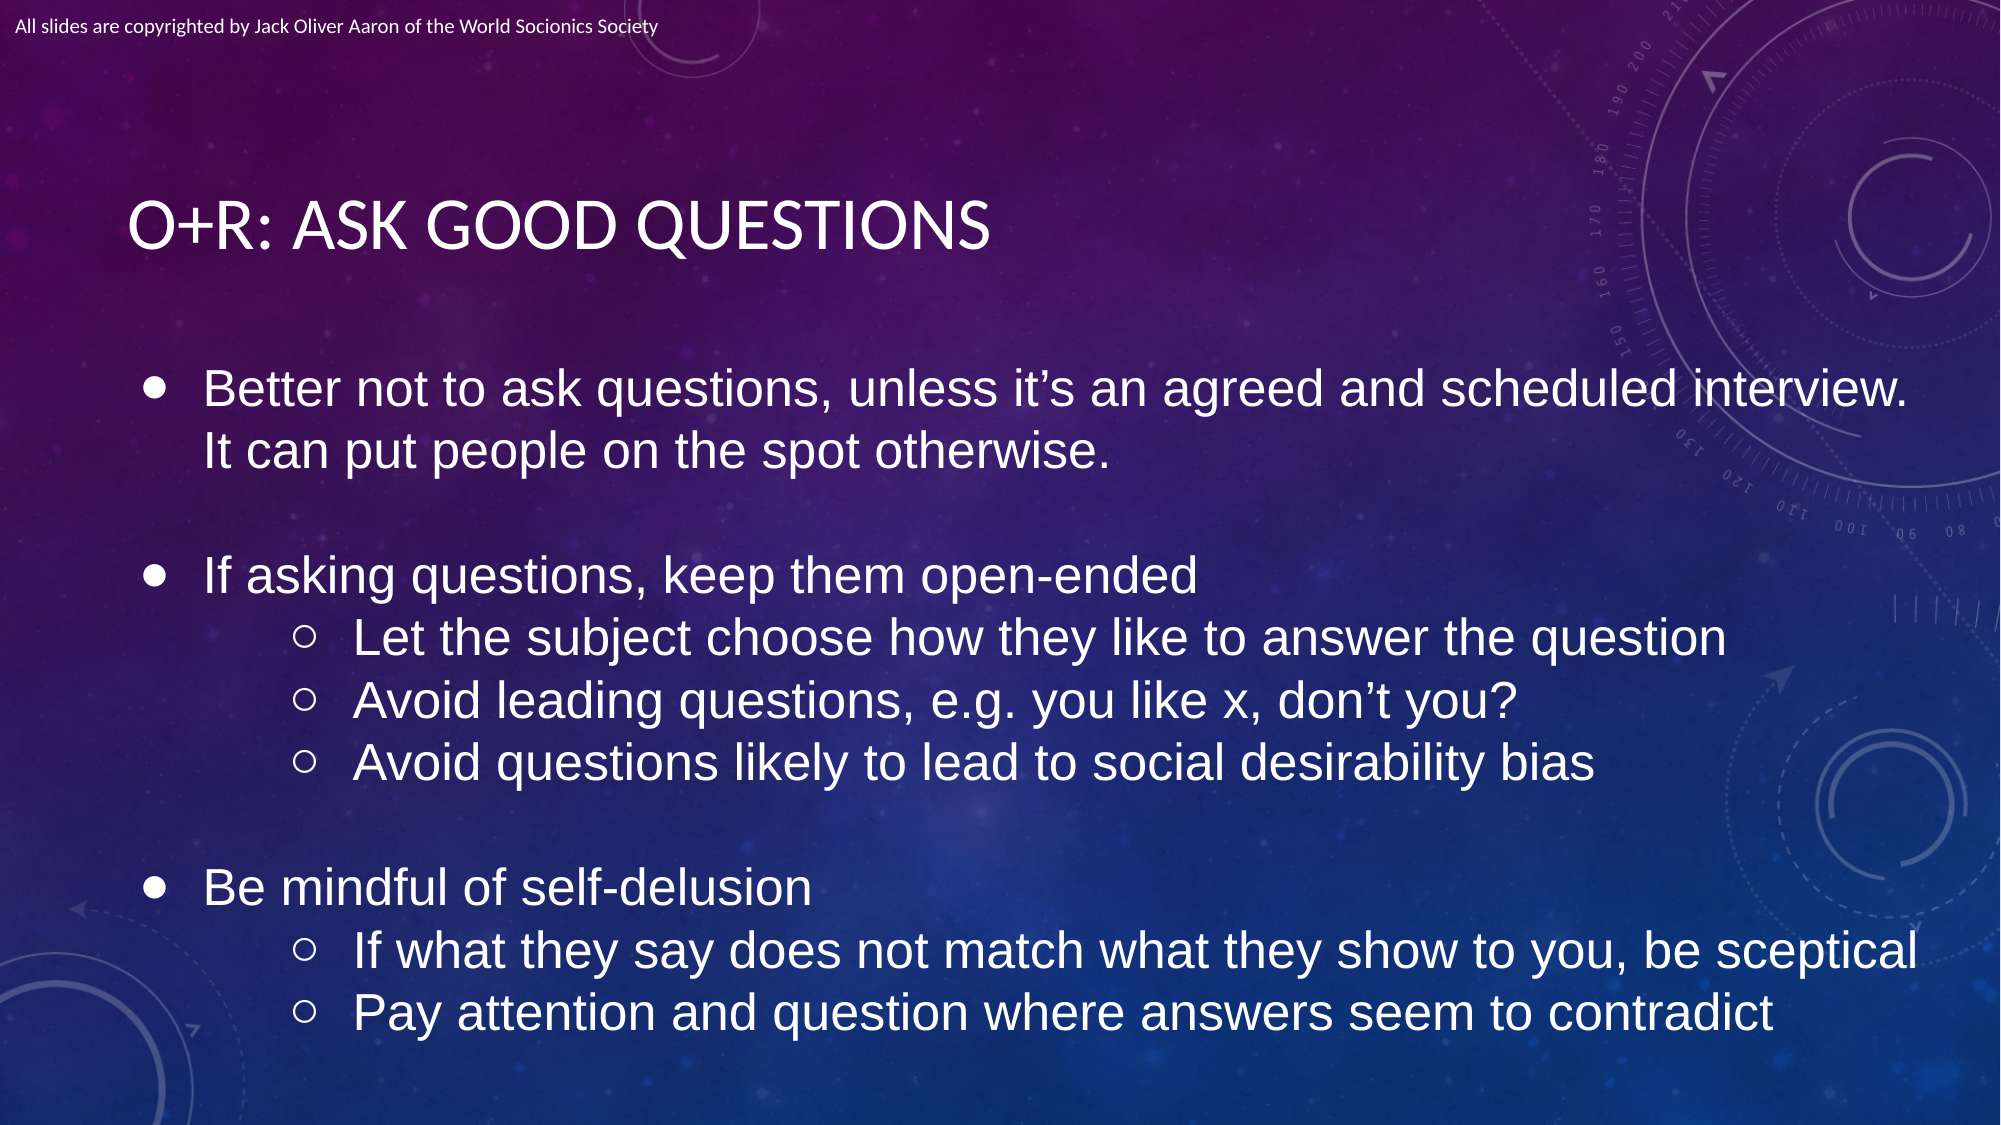

All slides are copyrighted by Jack Oliver Aaron of the World Socionics Society
# O+R: ASK GOOD QUESTIONS
Better not to ask questions, unless it’s an agreed and scheduled interview. It can put people on the spot otherwise.

If asking questions, keep them open-ended
Let the subject choose how they like to answer the question
Avoid leading questions, e.g. you like x, don’t you?
Avoid questions likely to lead to social desirability bias

Be mindful of self-delusion
If what they say does not match what they show to you, be sceptical
Pay attention and question where answers seem to contradict